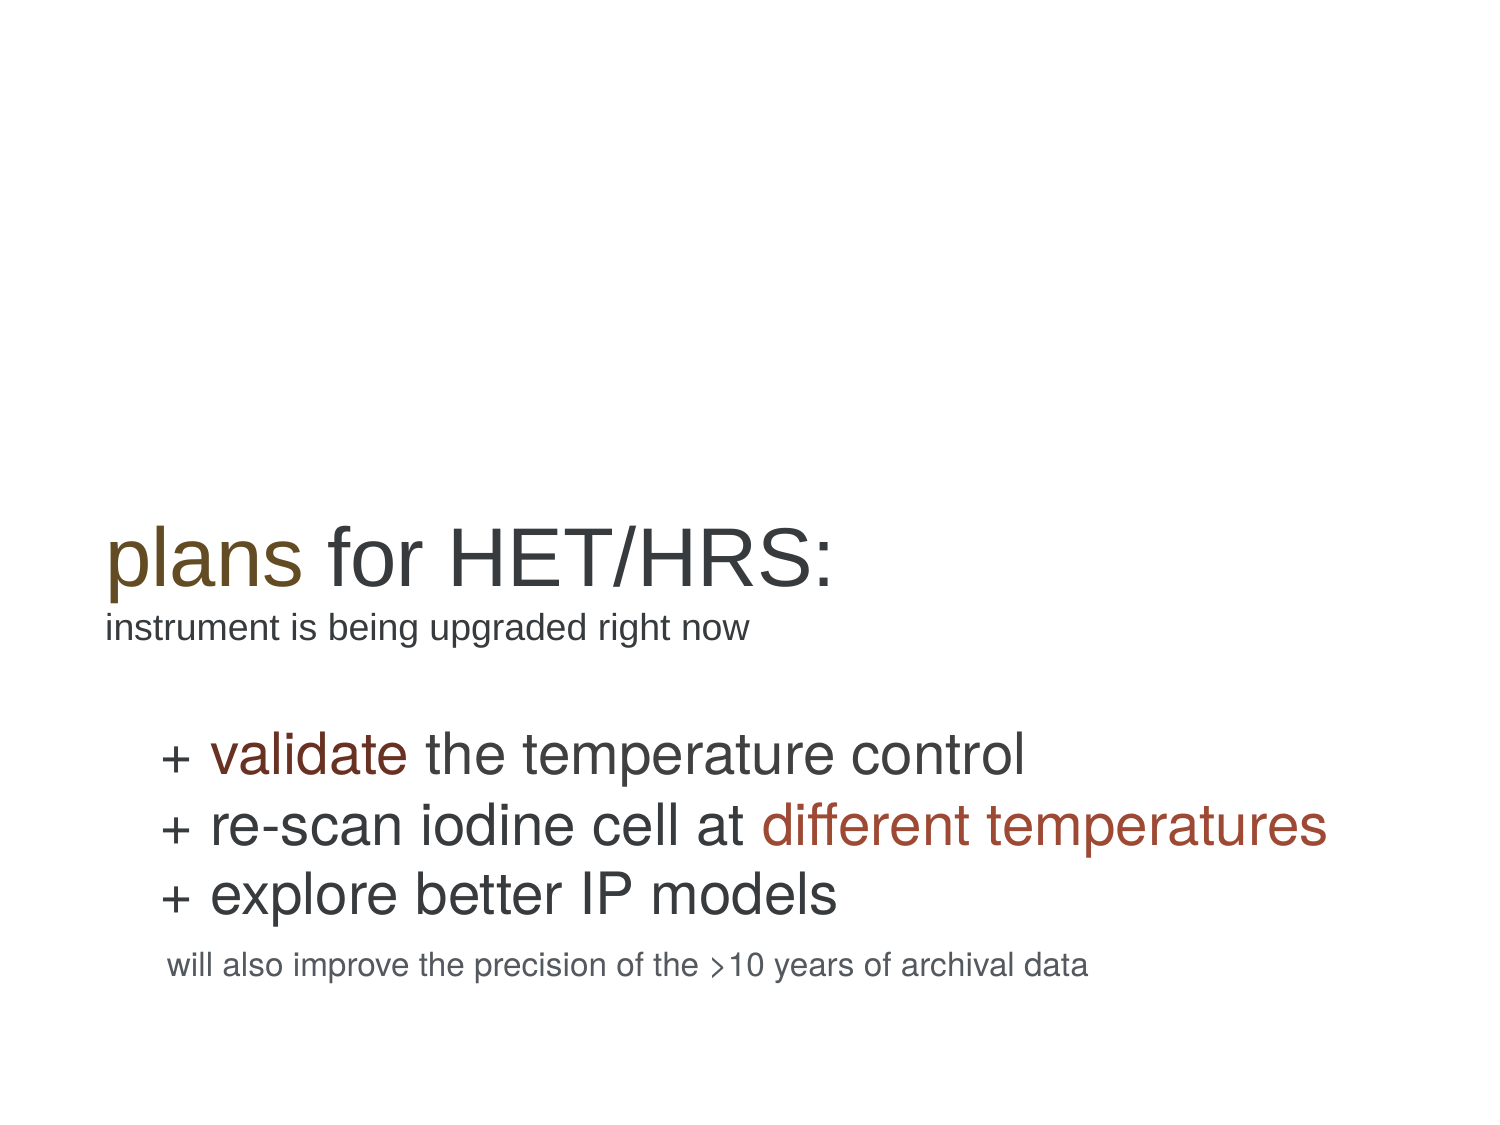

plans for HET/HRS:
instrument is being upgraded right now
+ validate the temperature control
+ re-scan iodine cell at different temperatures
+ explore better IP models
will also improve the precision of the >10 years of archival data